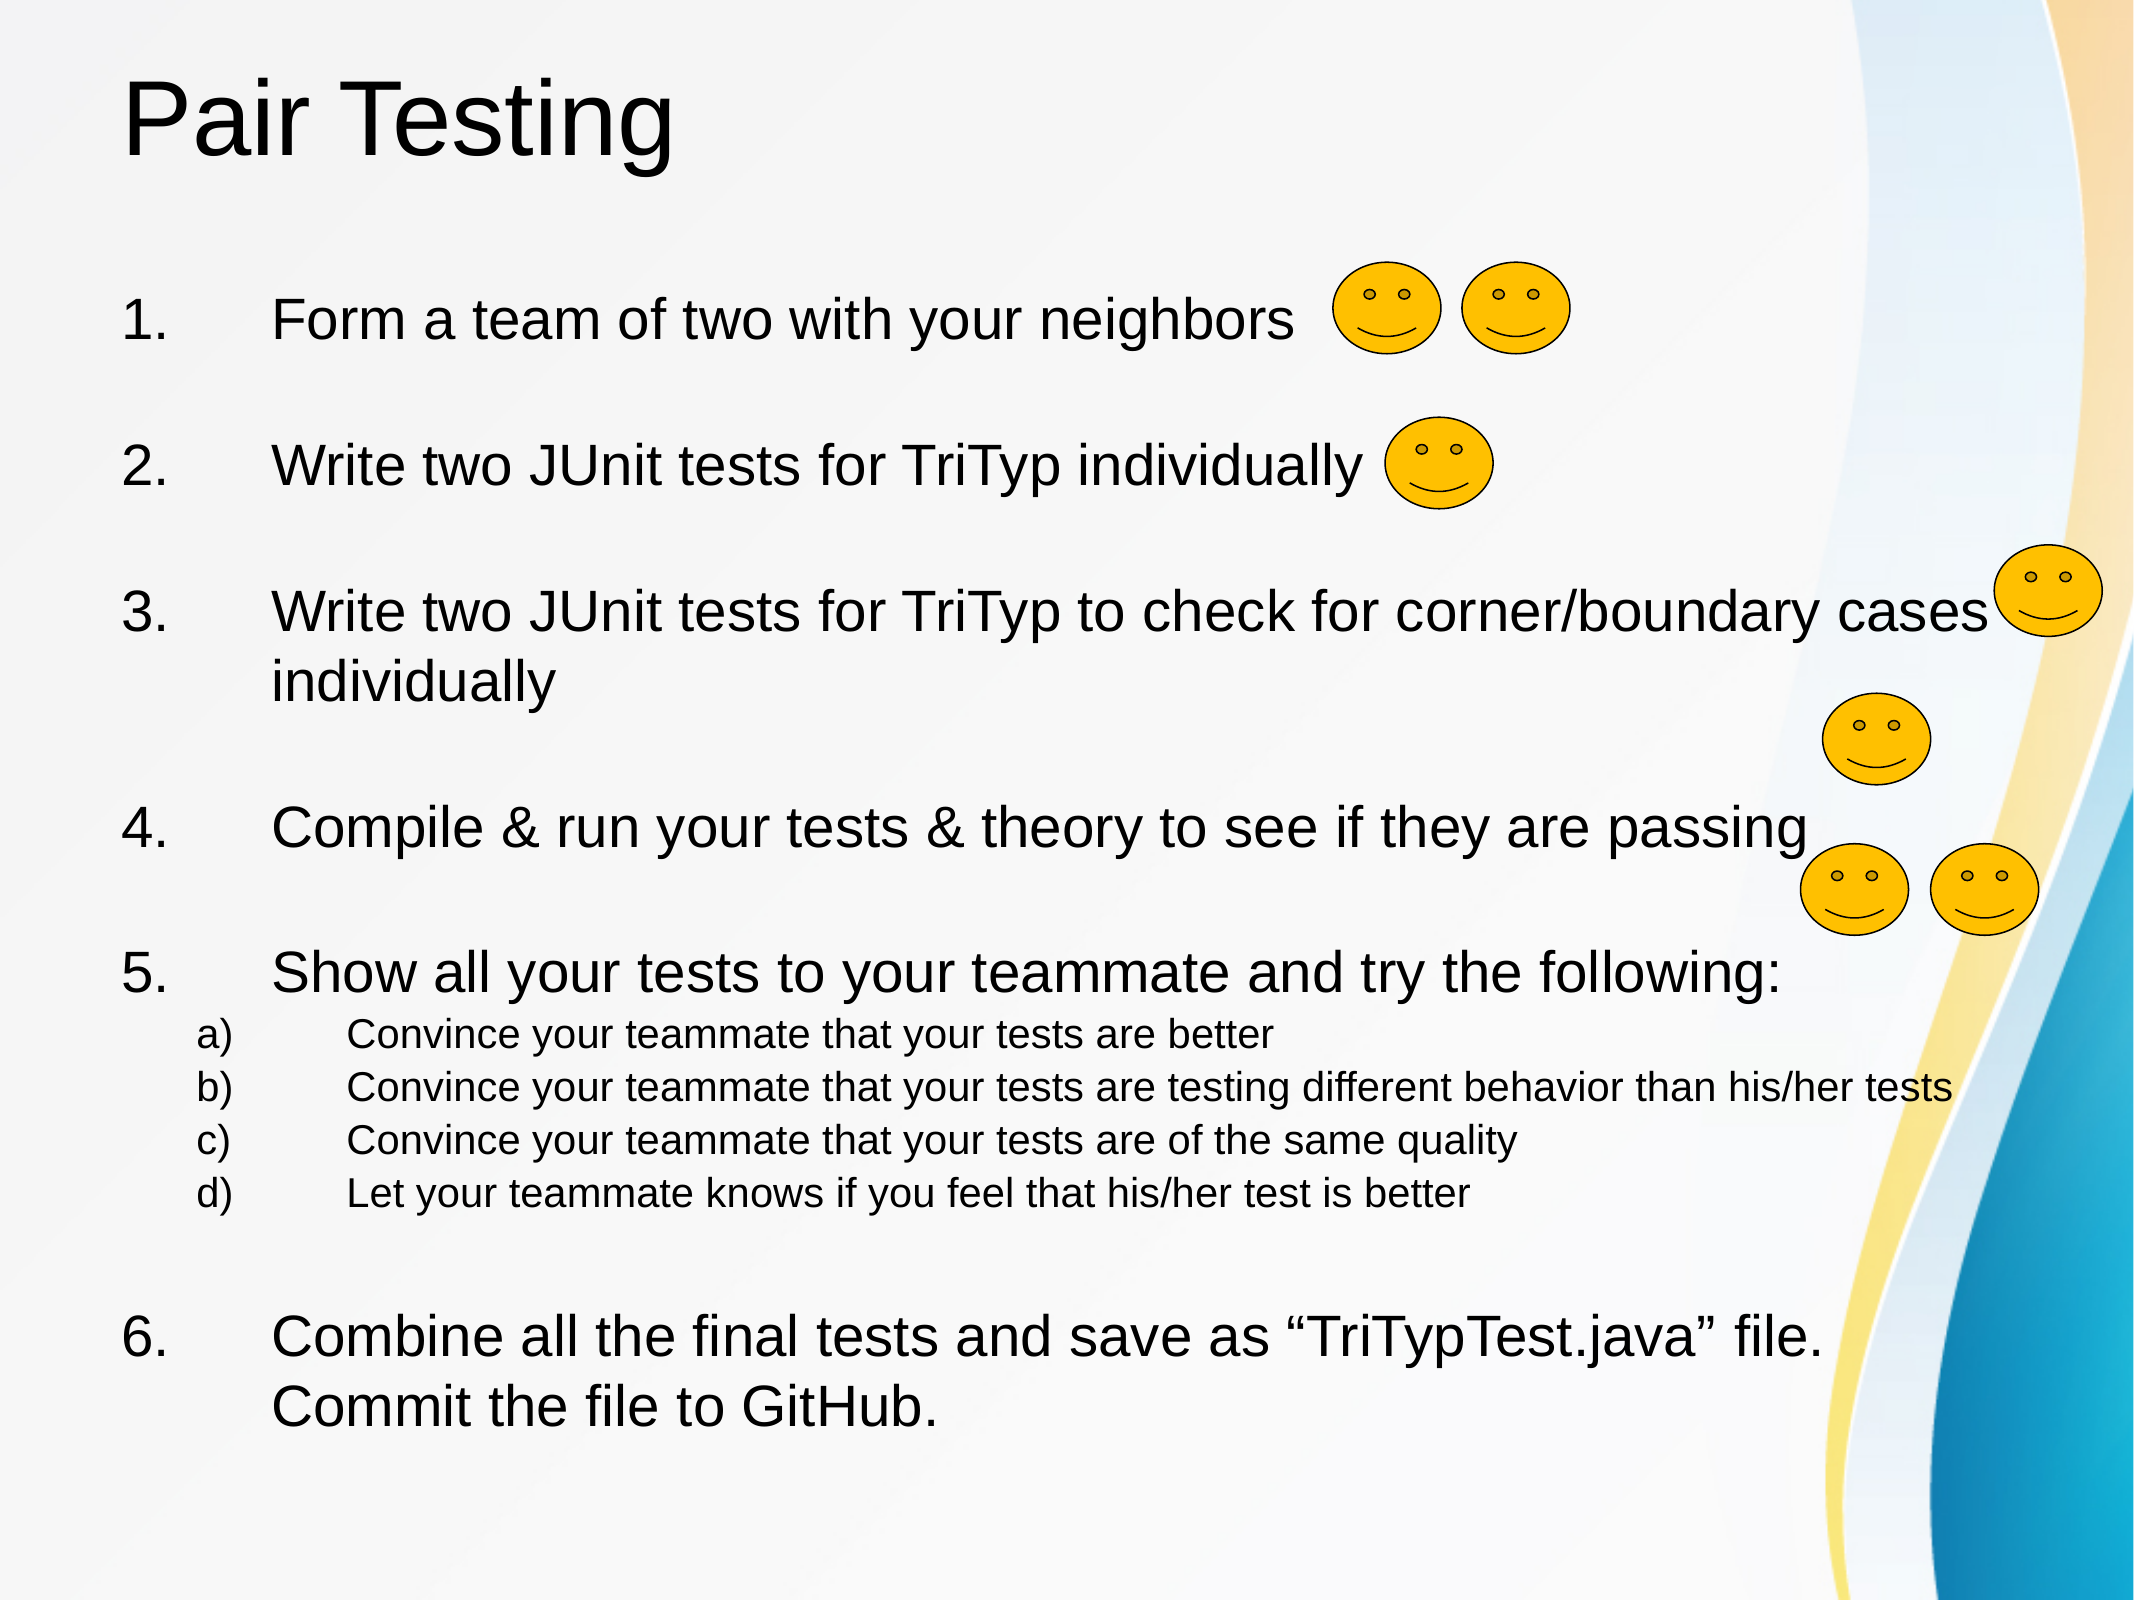

# Pair Testing

Form a team of two with your neighbors

Write two JUnit tests for TriTyp individually

Write two JUnit tests for TriTyp to check for corner/boundary cases individually

Compile & run your tests & theory to see if they are passing

Show all your tests to your teammate and try the following:
Convince your teammate that your tests are better
Convince your teammate that your tests are testing different behavior than his/her tests
Convince your teammate that your tests are of the same quality
Let your teammate knows if you feel that his/her test is better

Combine all the final tests and save as “TriTypTest.java” file. Commit the file to GitHub.